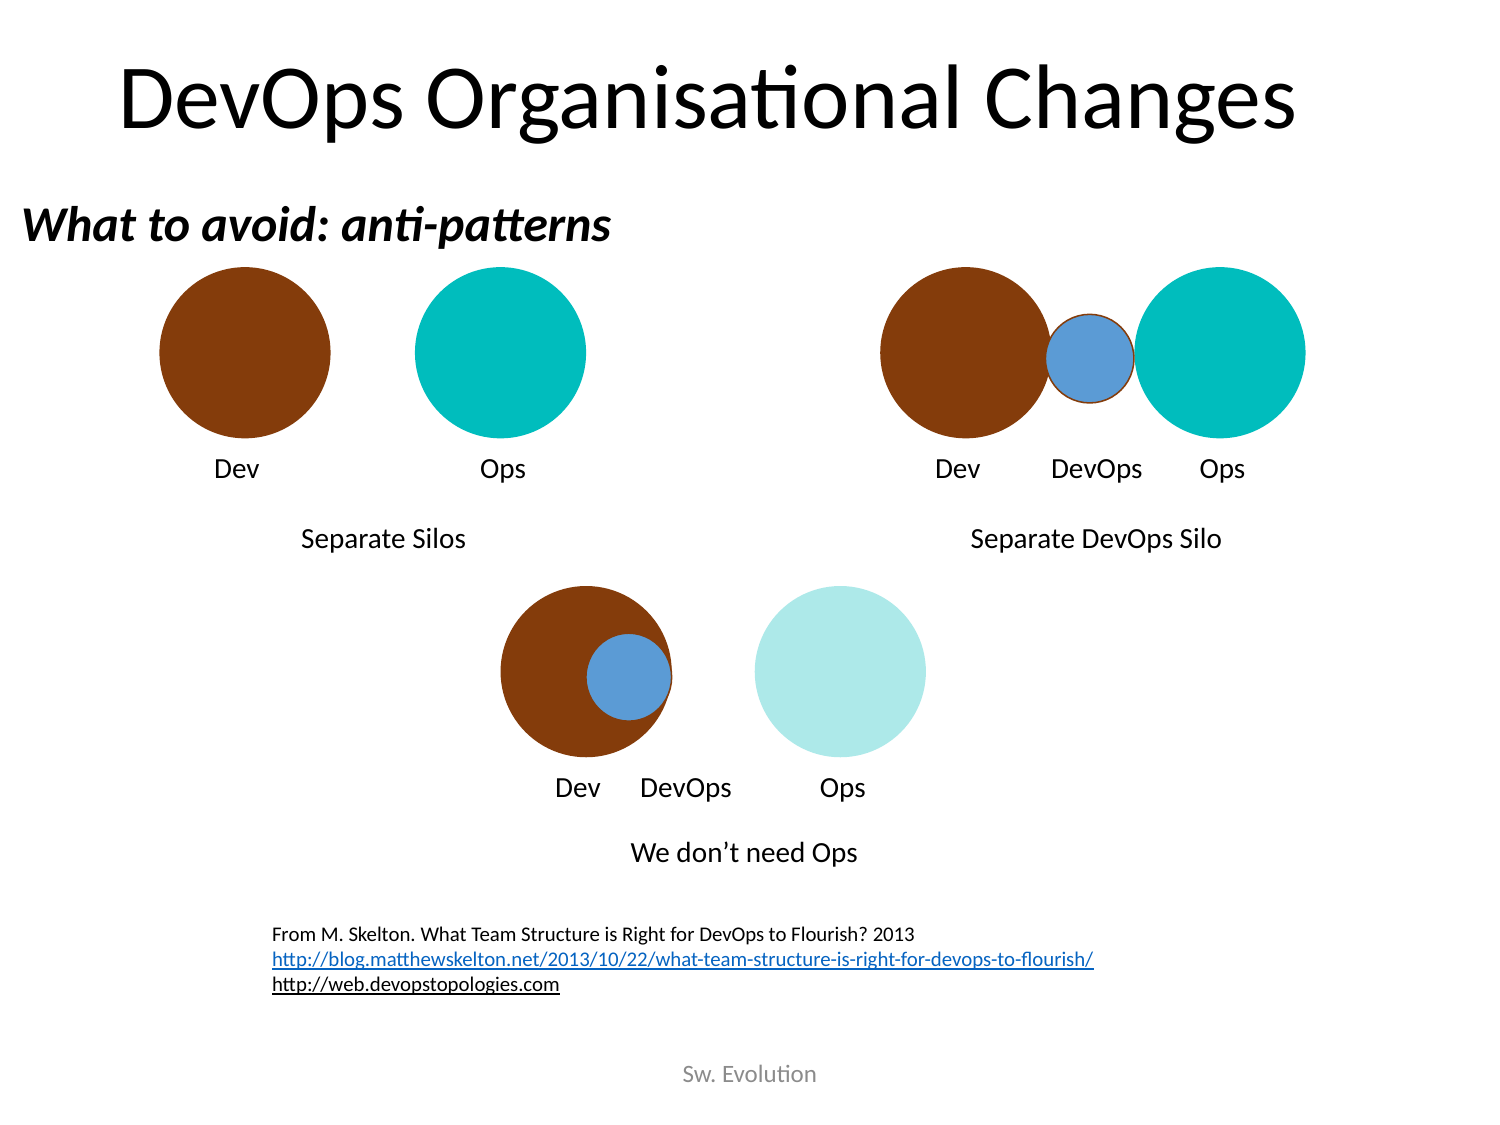

# DevOps Organisational Changes
What to avoid: anti-patterns

Ops
DevOps
Ops
Dev
Dev
Separate Silos
Separate DevOps Silo

DevOps
Ops
Dev
We don’t need Ops
From M. Skelton. What Team Structure is Right for DevOps to Flourish? 2013
http://blog.matthewskelton.net/2013/10/22/what-team-structure-is-right-for-devops-to-flourish/
http://web.devopstopologies.com
Sw. Evolution